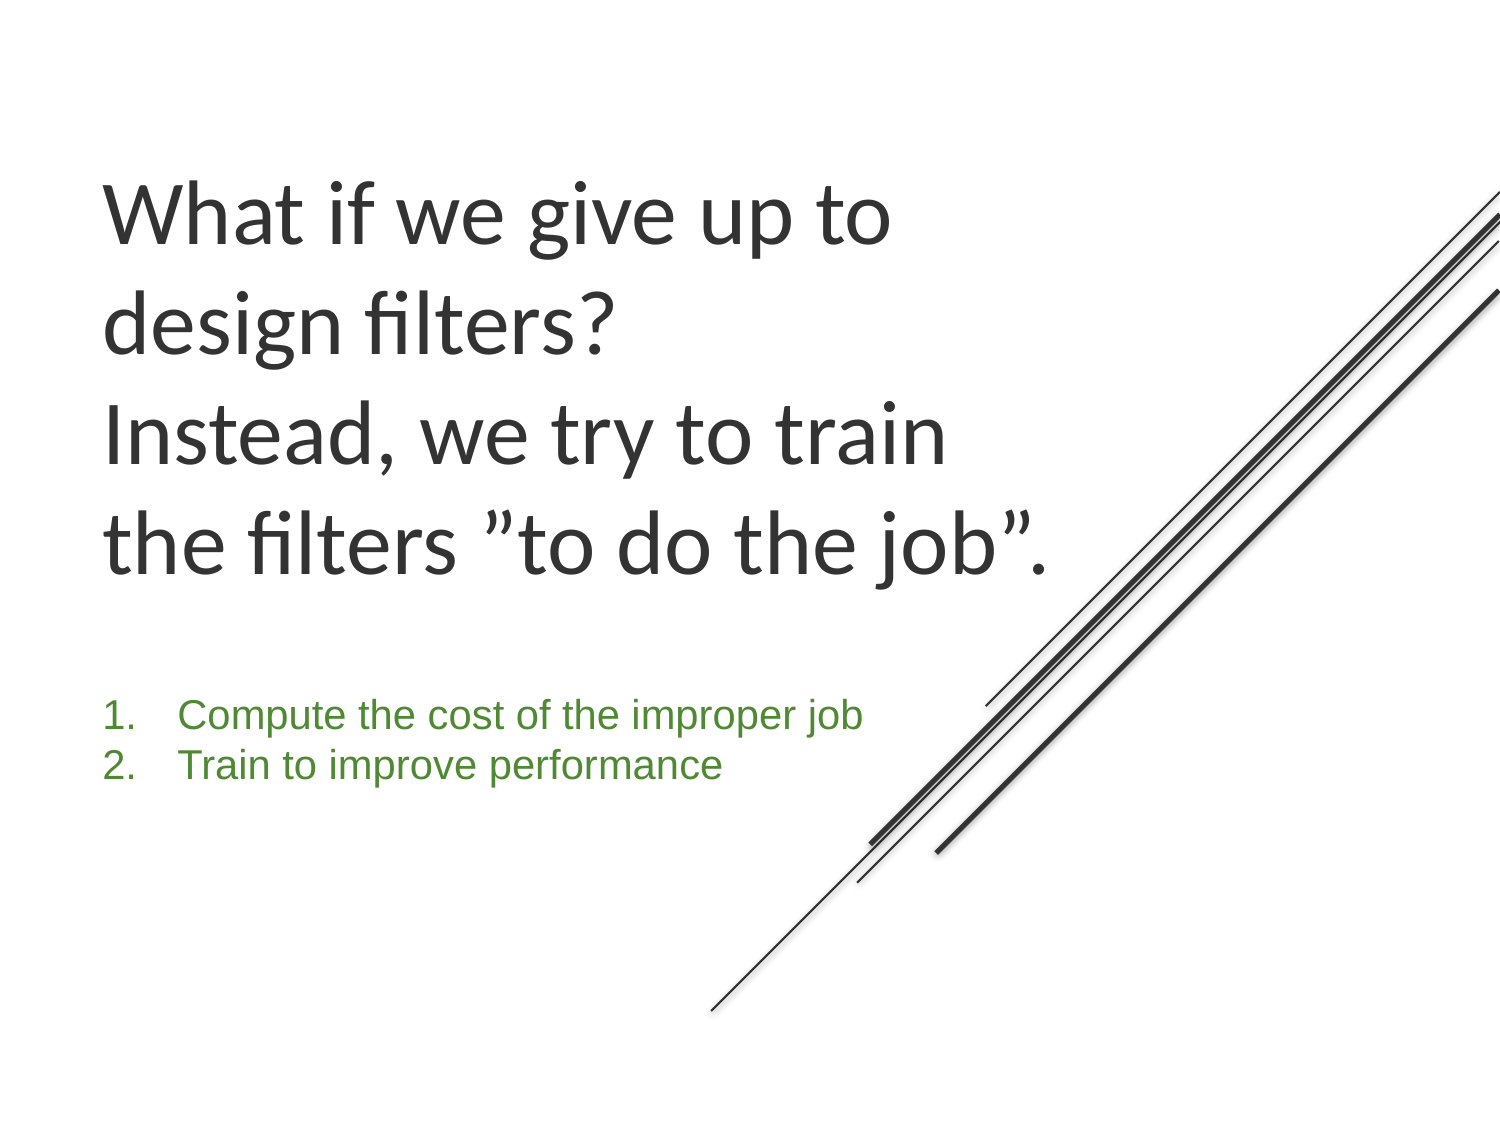

# What if we give up to design filters? Instead, we try to train the filters ”to do the job”.

Compute the cost of the improper job
Train to improve performance